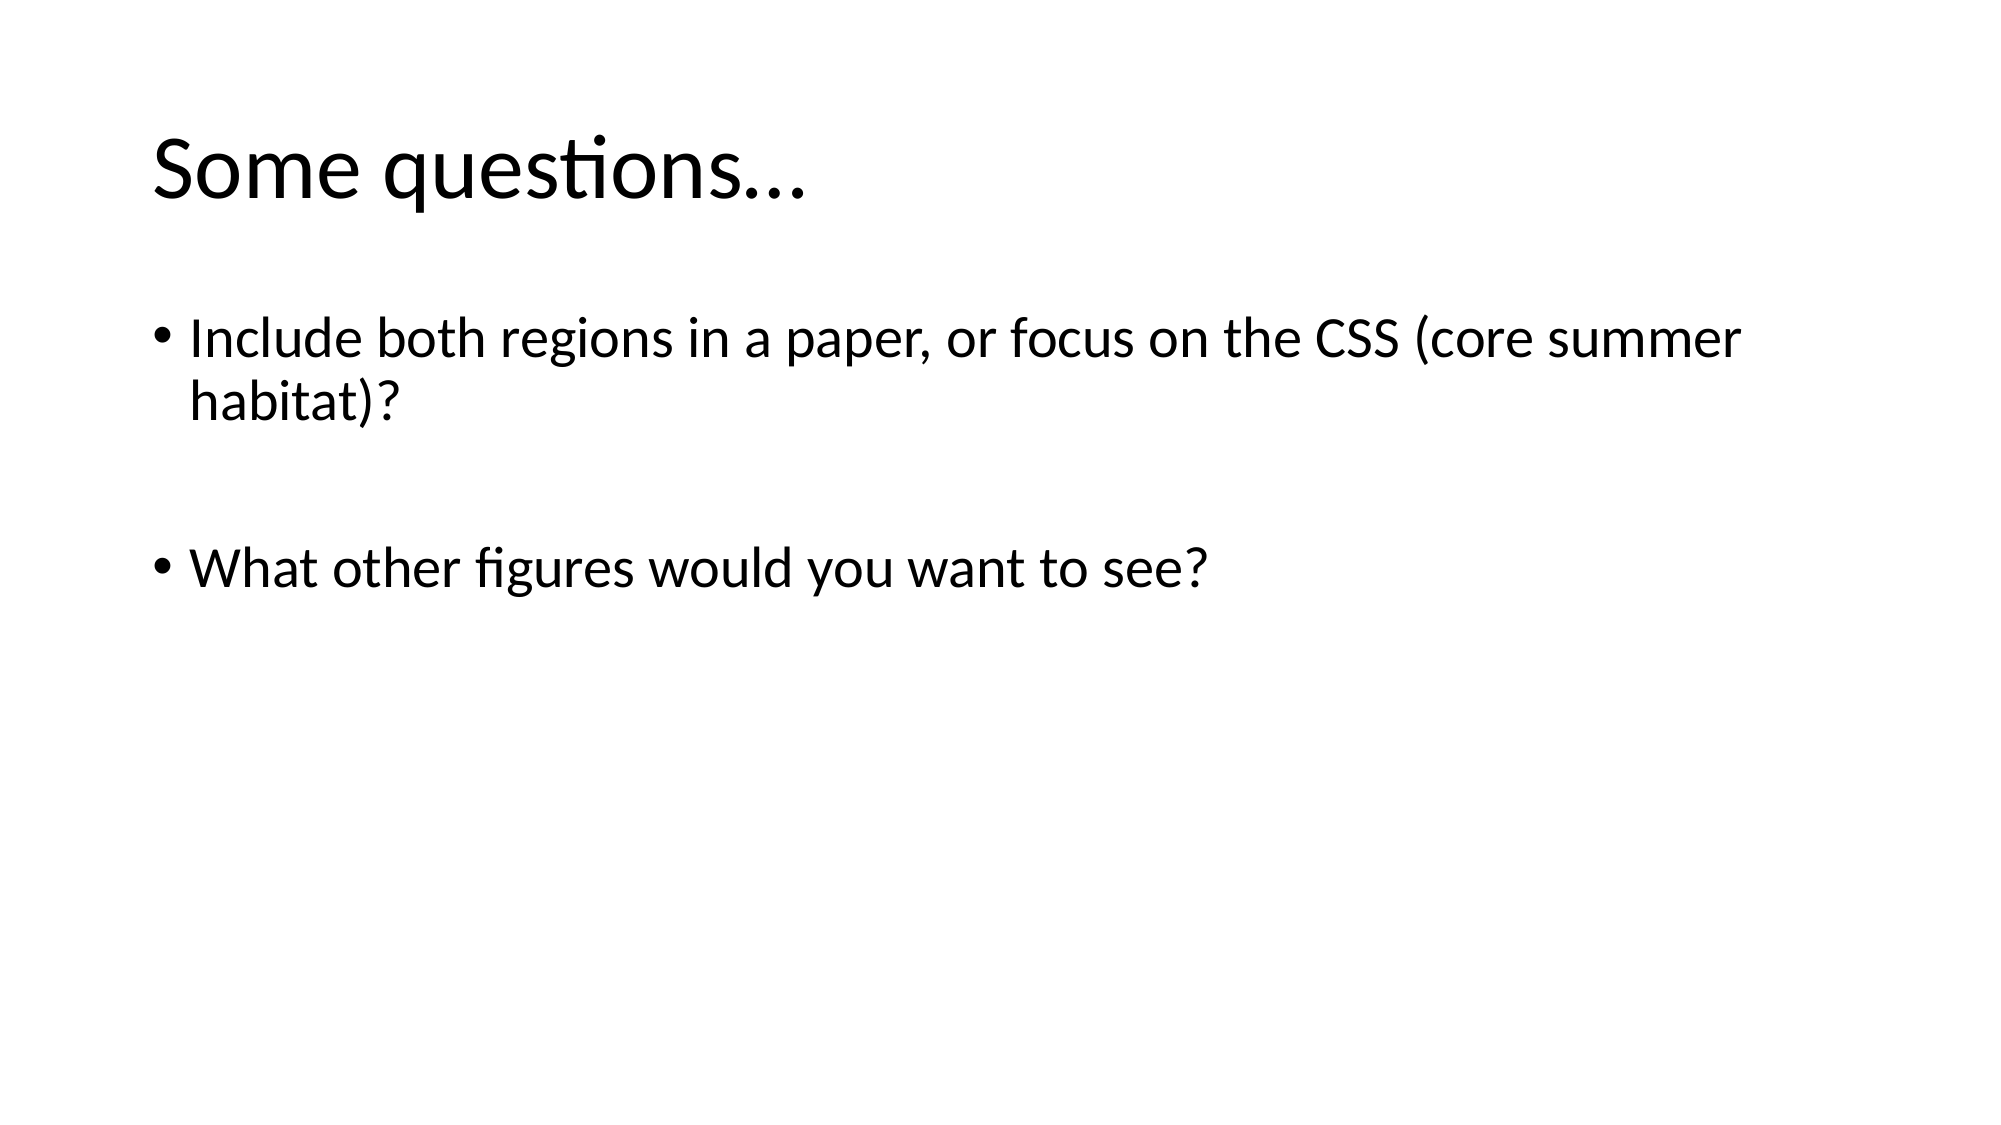

# Some questions…
Include both regions in a paper, or focus on the CSS (core summer habitat)?

What other figures would you want to see?